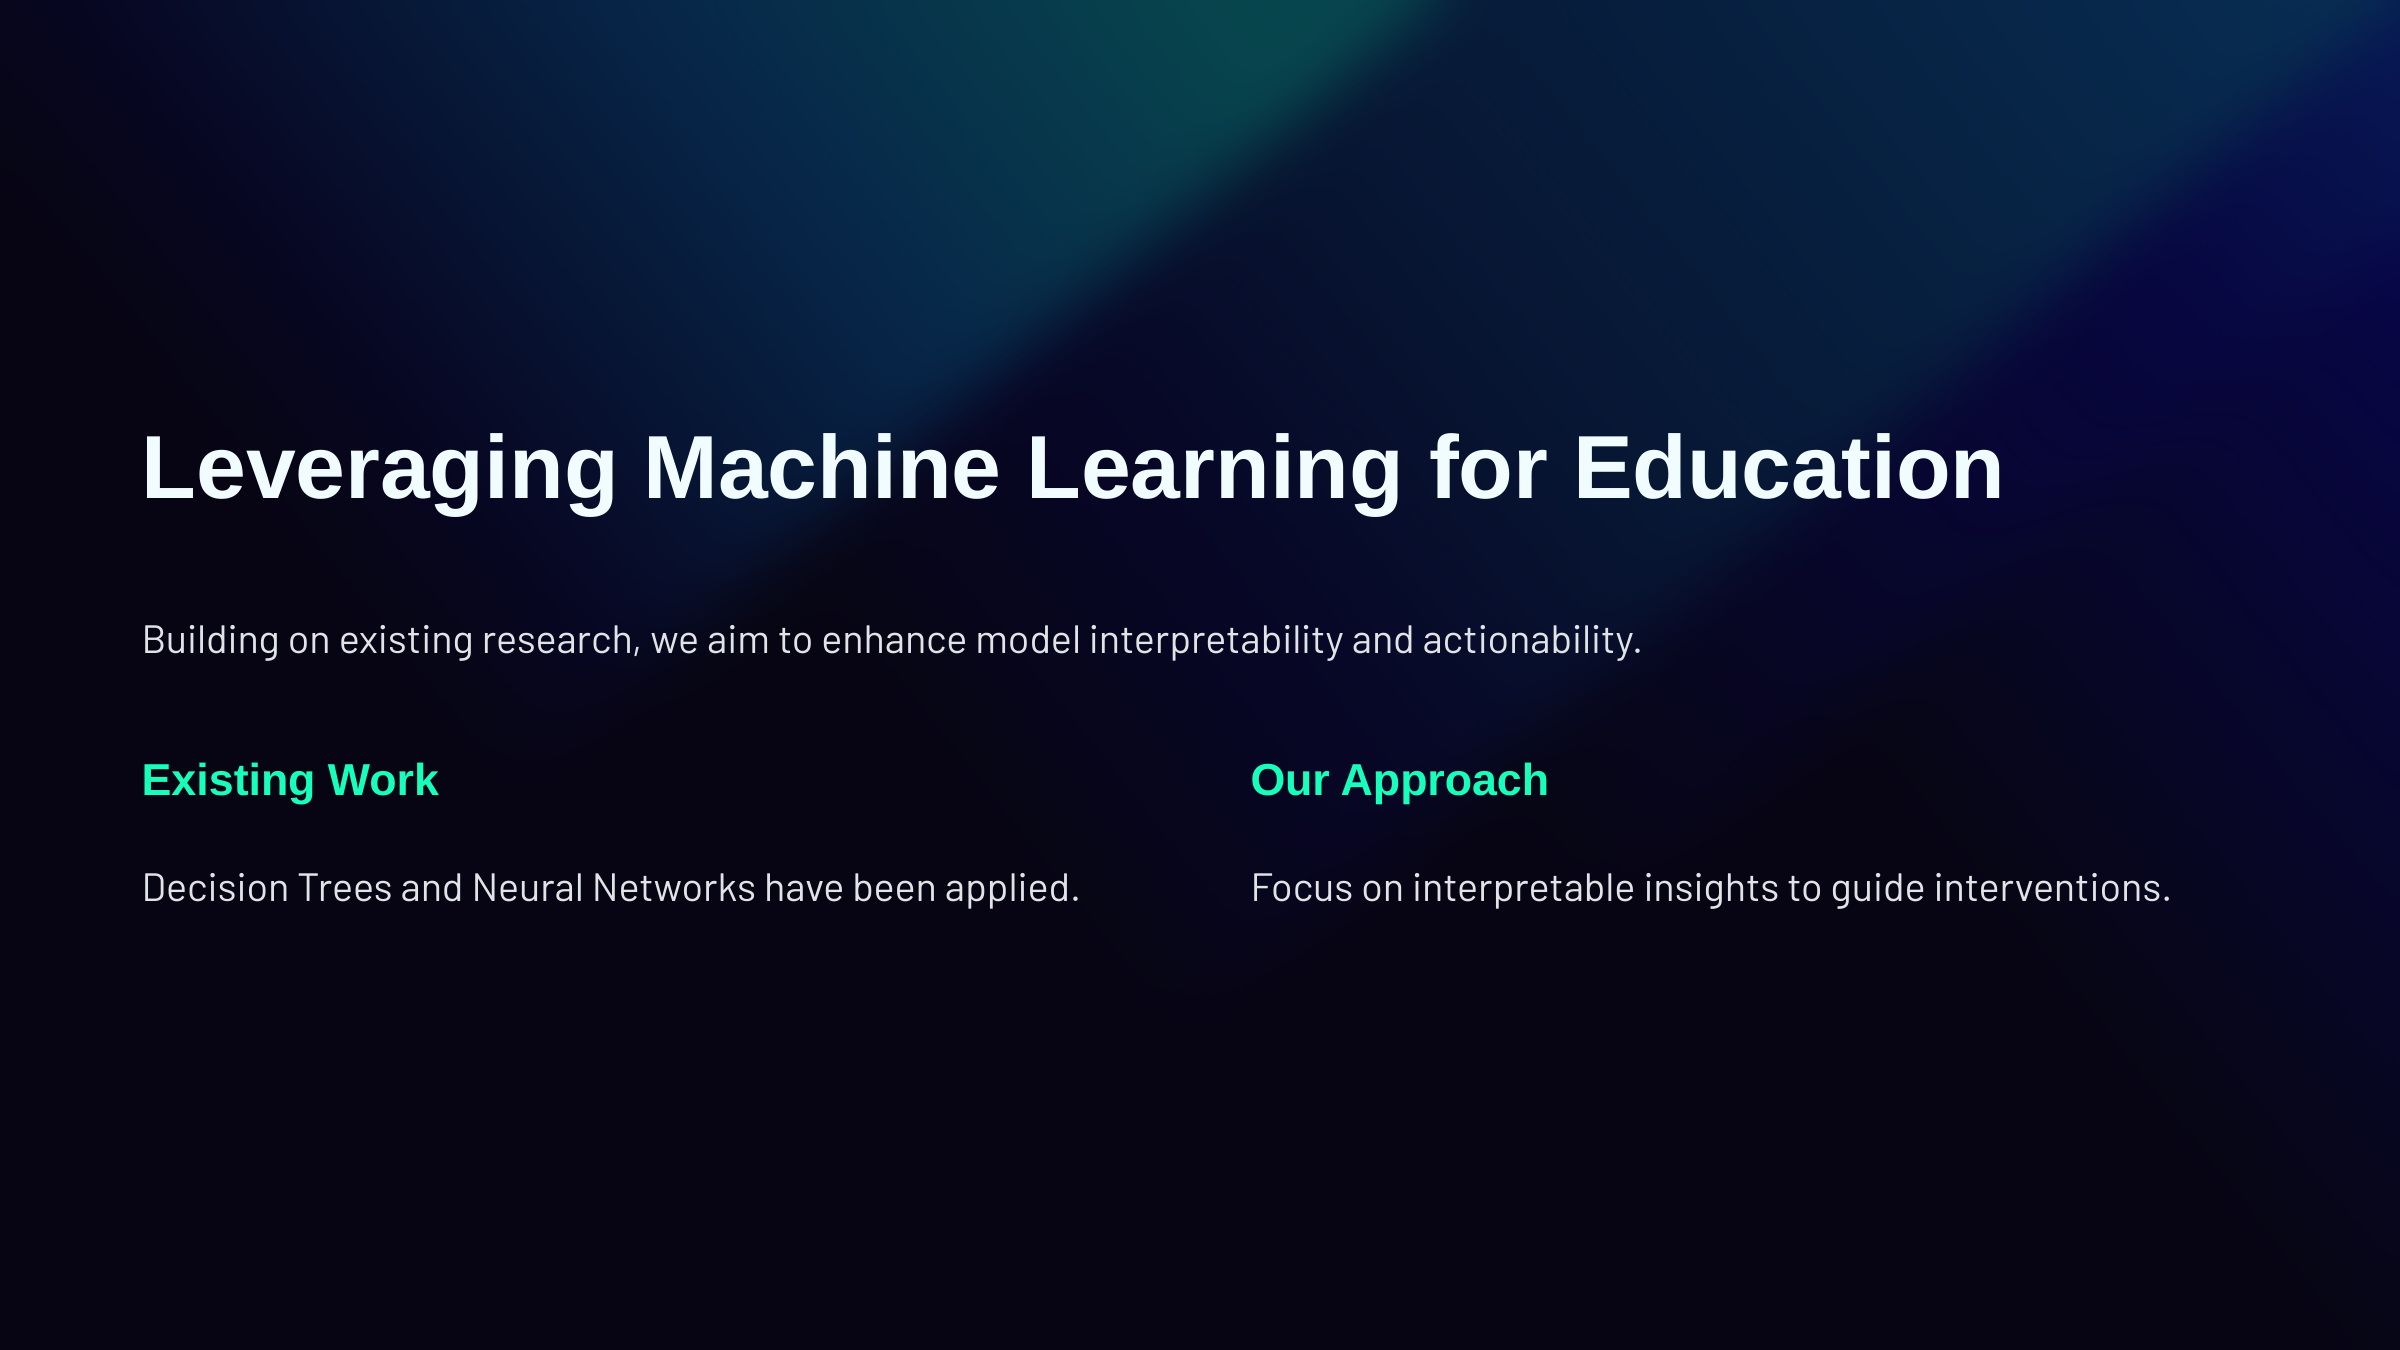

Leveraging Machine Learning for Education
Building on existing research, we aim to enhance model interpretability and actionability.
Existing Work
Our Approach
Decision Trees and Neural Networks have been applied.
Focus on interpretable insights to guide interventions.